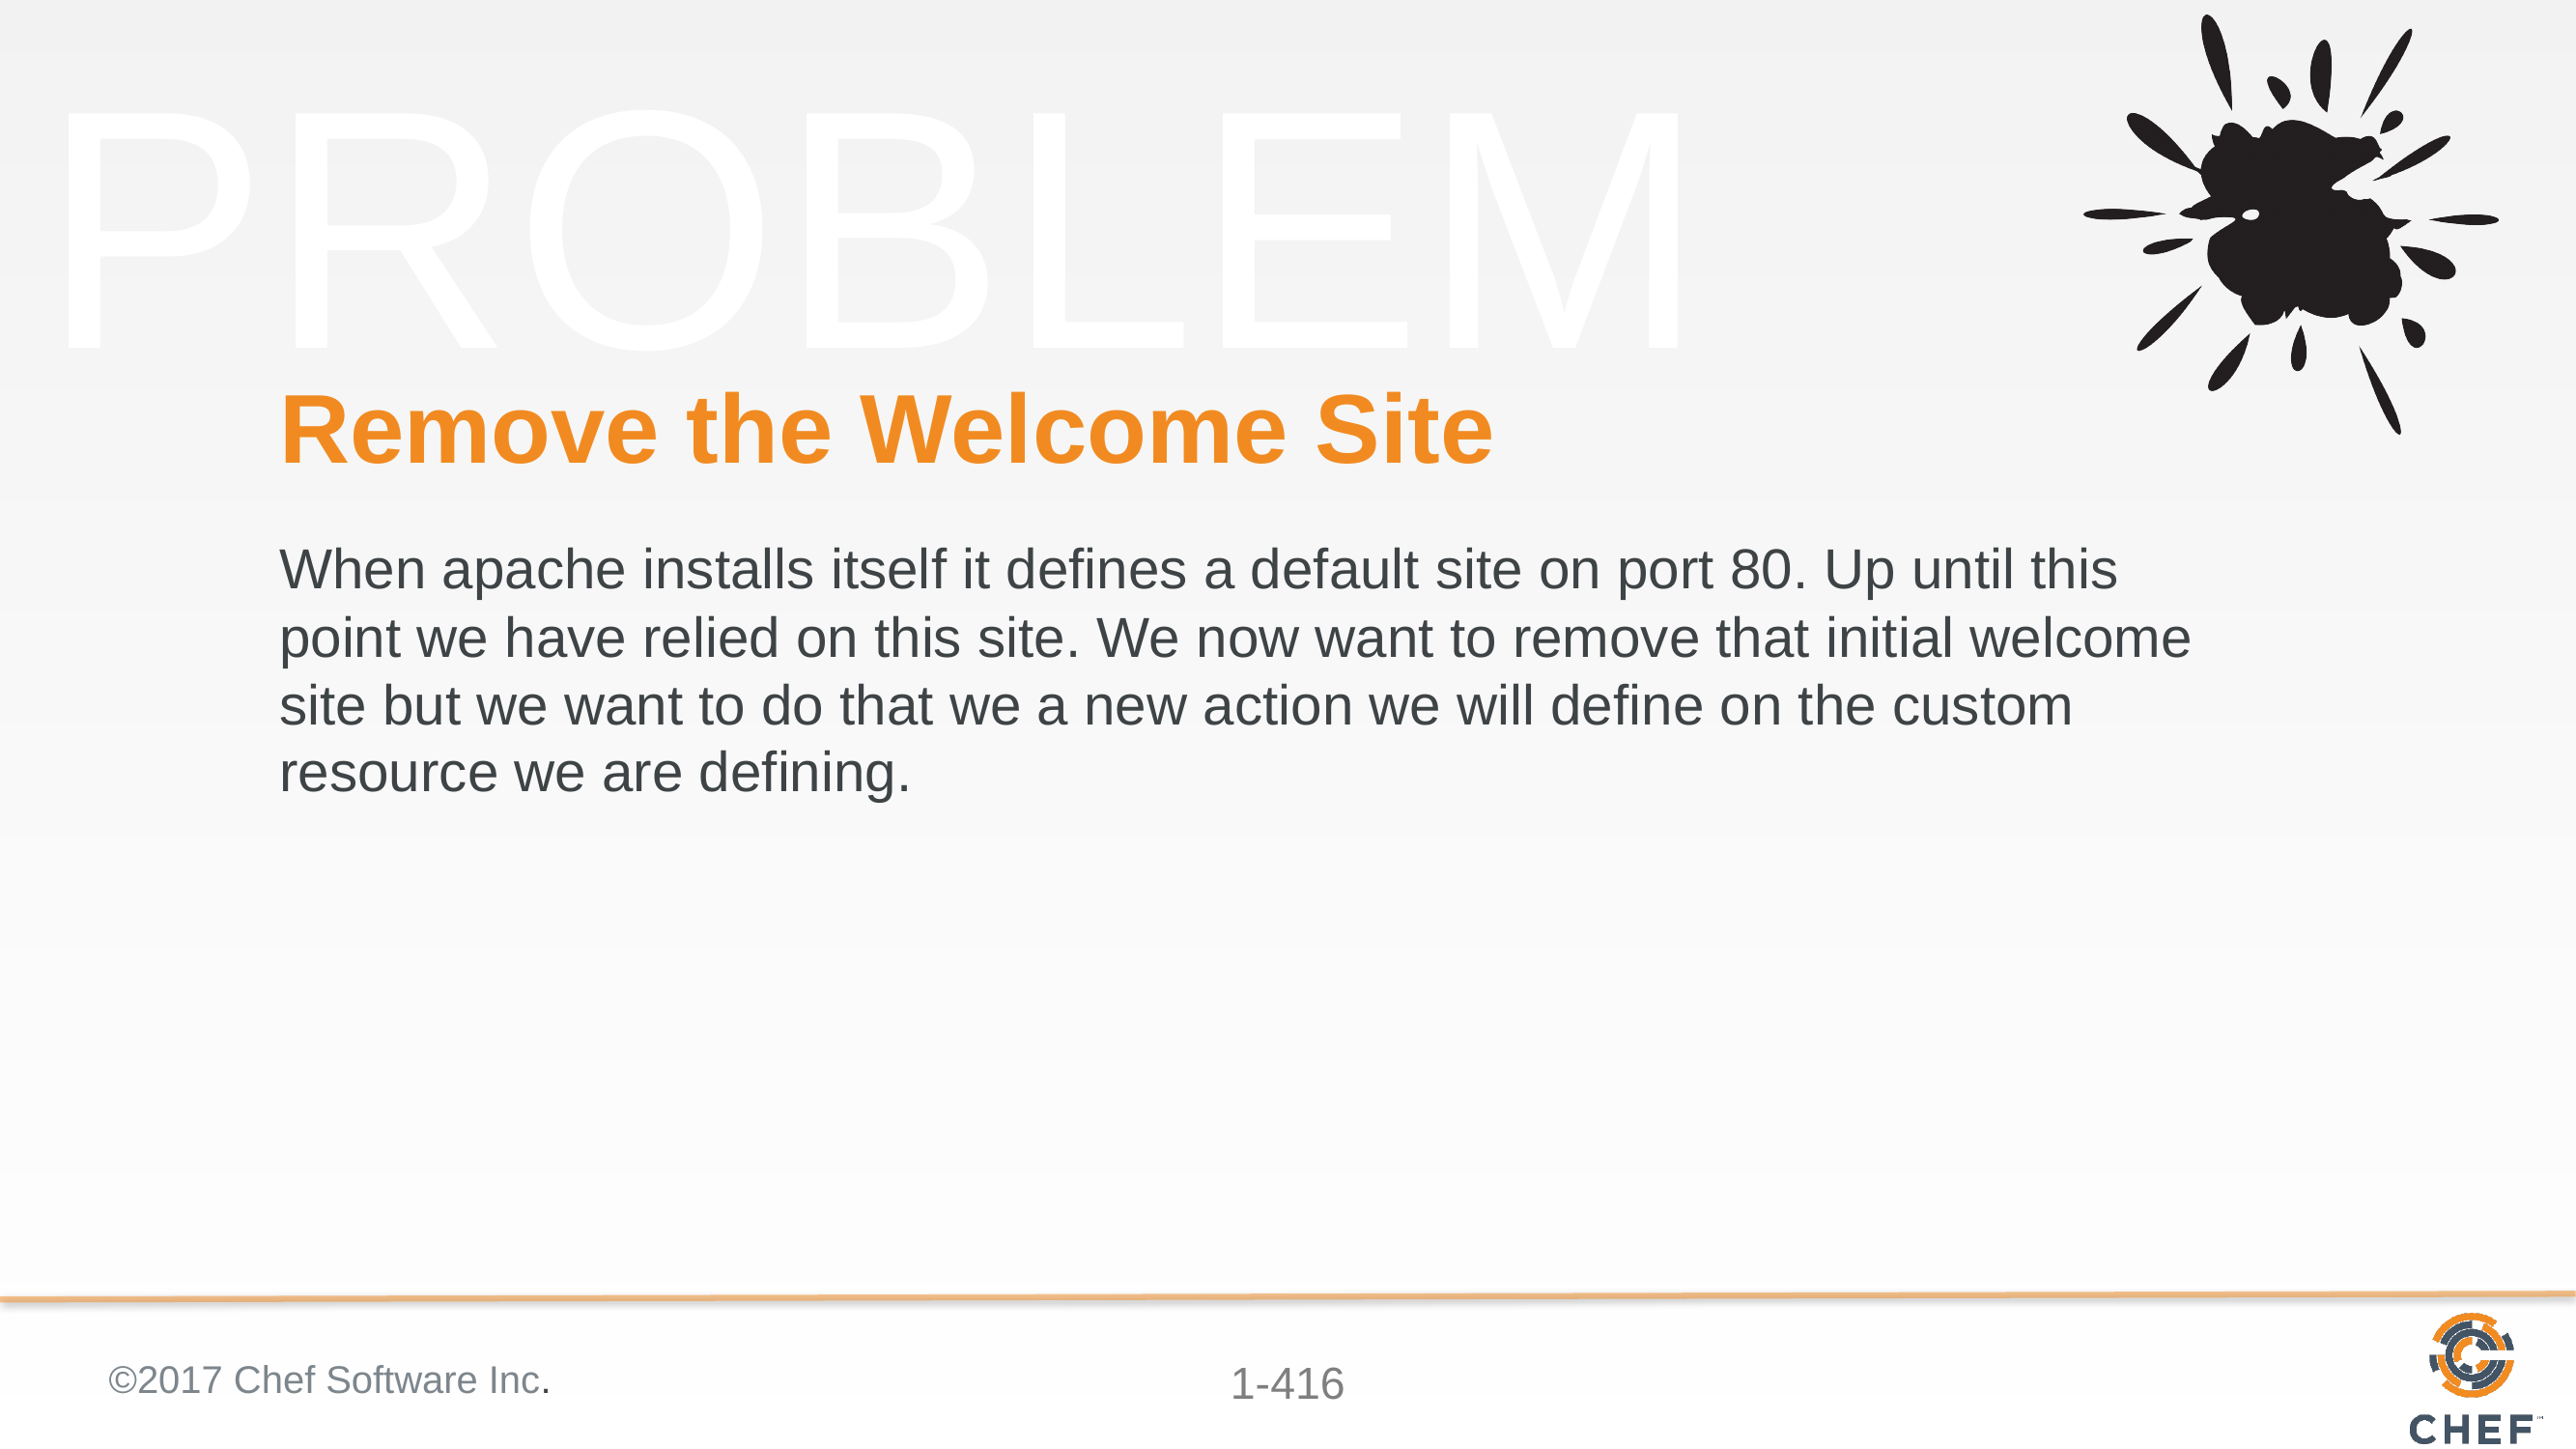

# Remove the Welcome Site
When apache installs itself it defines a default site on port 80. Up until this point we have relied on this site. We now want to remove that initial welcome site but we want to do that we a new action we will define on the custom resource we are defining.